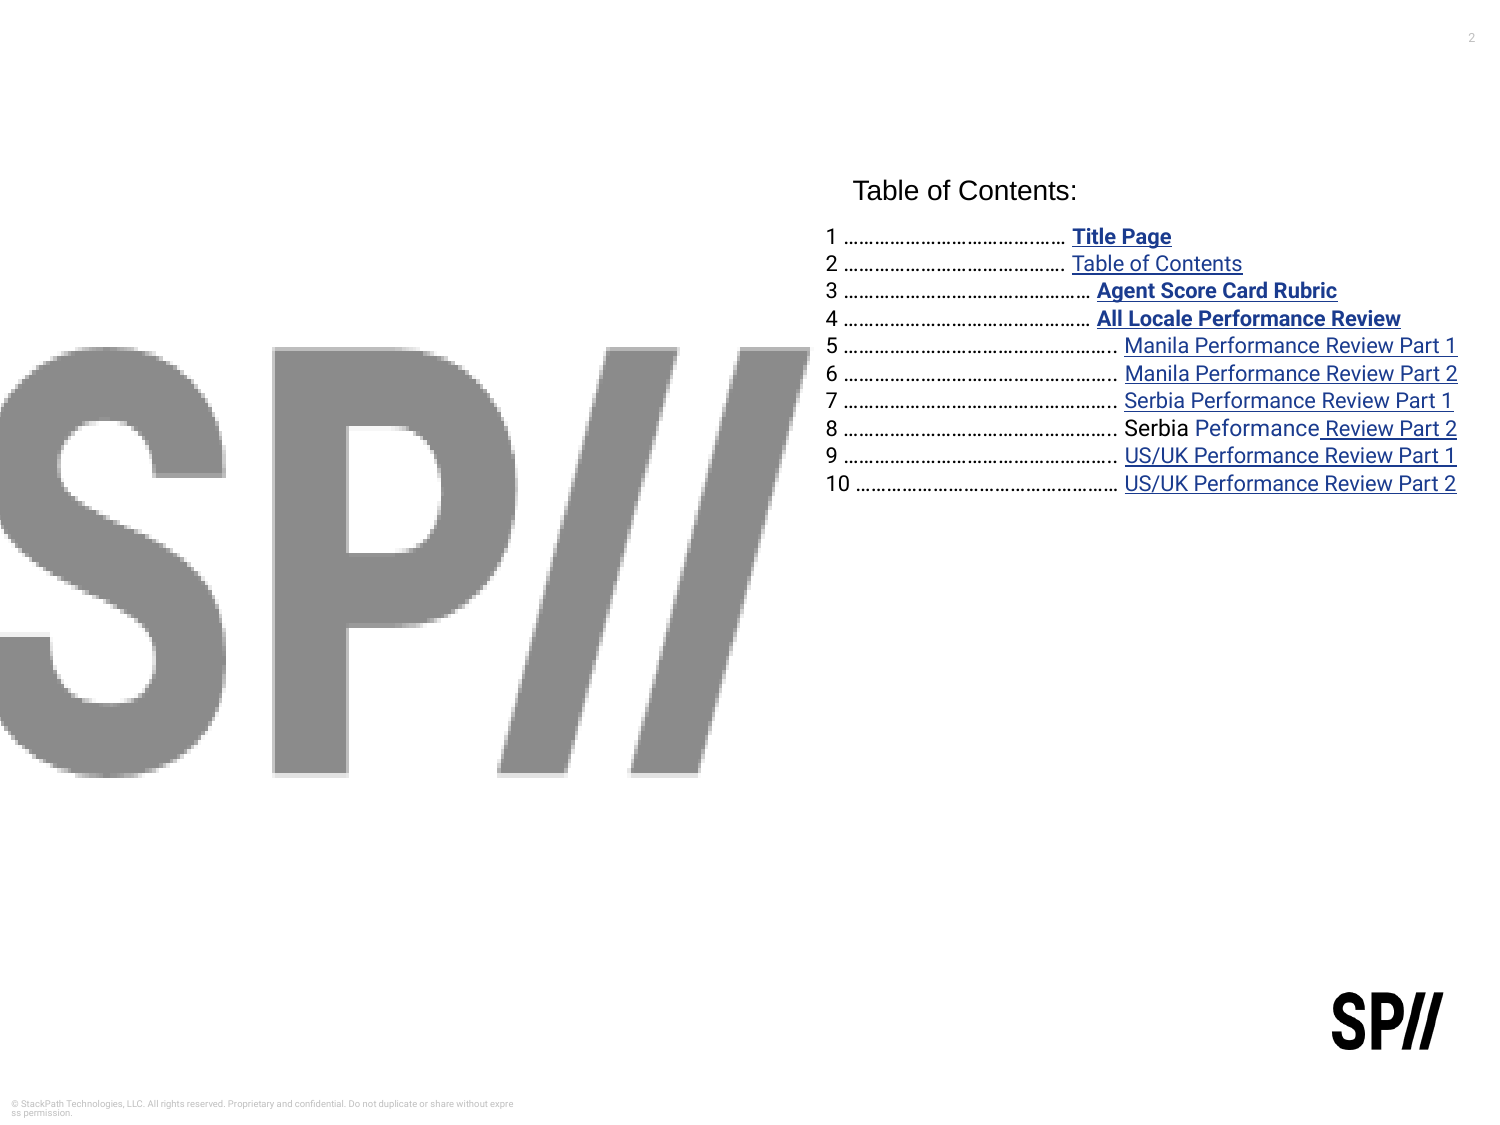

2
# Table of Contents:
1 ……………………………….…… Title Page
2 ……………………………………. Table of Contents
3 ………………………………………… Agent Score Card Rubric
4 ………………………………………… All Locale Performance Review
5 …………………………………………….. Manila Performance Review Part 1
6 …………………………………………….. Manila Performance Review Part 2
7 …………………………………………….. Serbia Performance Review Part 1
8 …………………………………………….. Serbia Peformance Review Part 2
9 …………………………………………….. US/UK Performance Review Part 1
10 …………………………………………… US/UK Performance Review Part 2

© StackPath Technologies, LLC. All rights reserved. Proprietary and confidential. Do not duplicate or share without express permission.